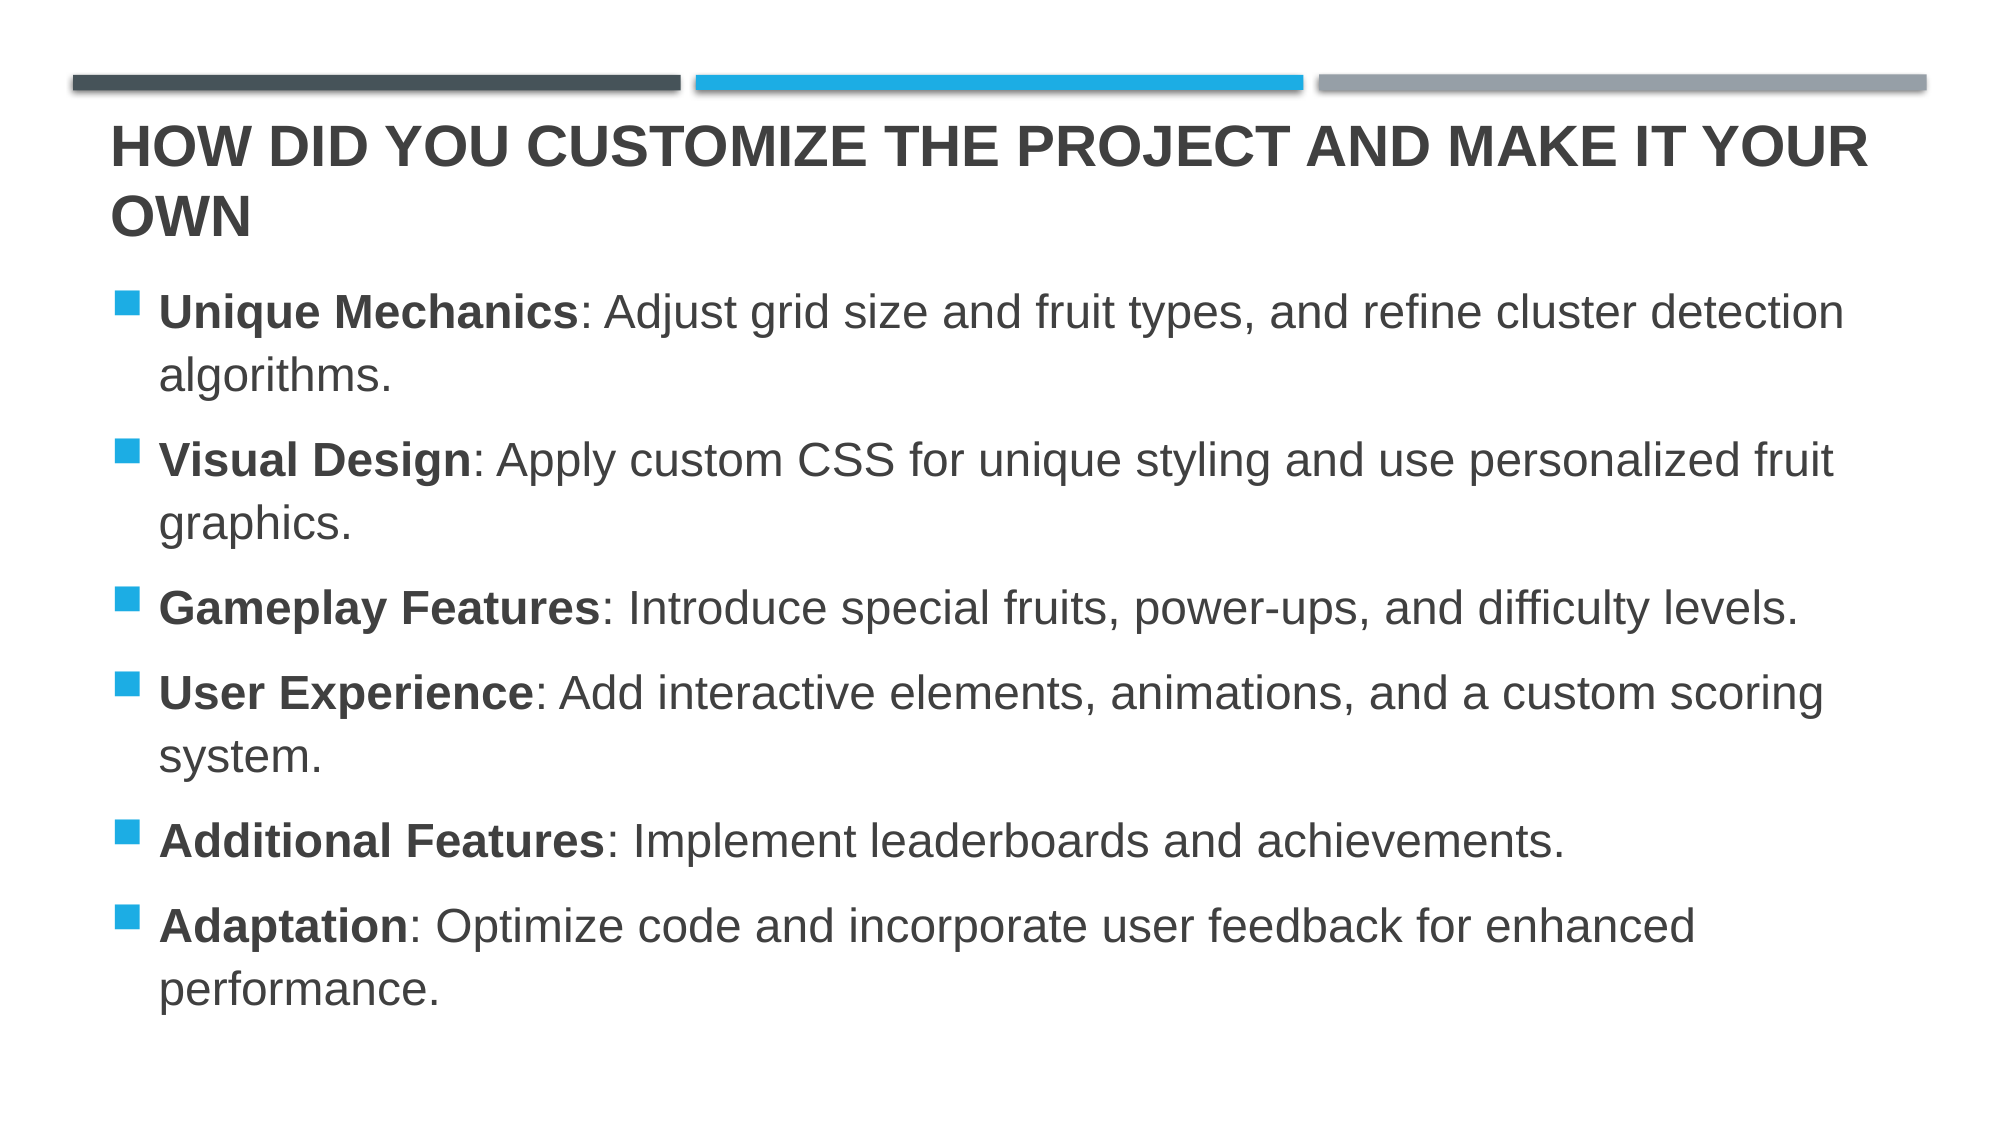

# How did you customize the project and make it your own
Unique Mechanics: Adjust grid size and fruit types, and refine cluster detection algorithms.
Visual Design: Apply custom CSS for unique styling and use personalized fruit graphics.
Gameplay Features: Introduce special fruits, power-ups, and difficulty levels.
User Experience: Add interactive elements, animations, and a custom scoring system.
Additional Features: Implement leaderboards and achievements.
Adaptation: Optimize code and incorporate user feedback for enhanced performance.